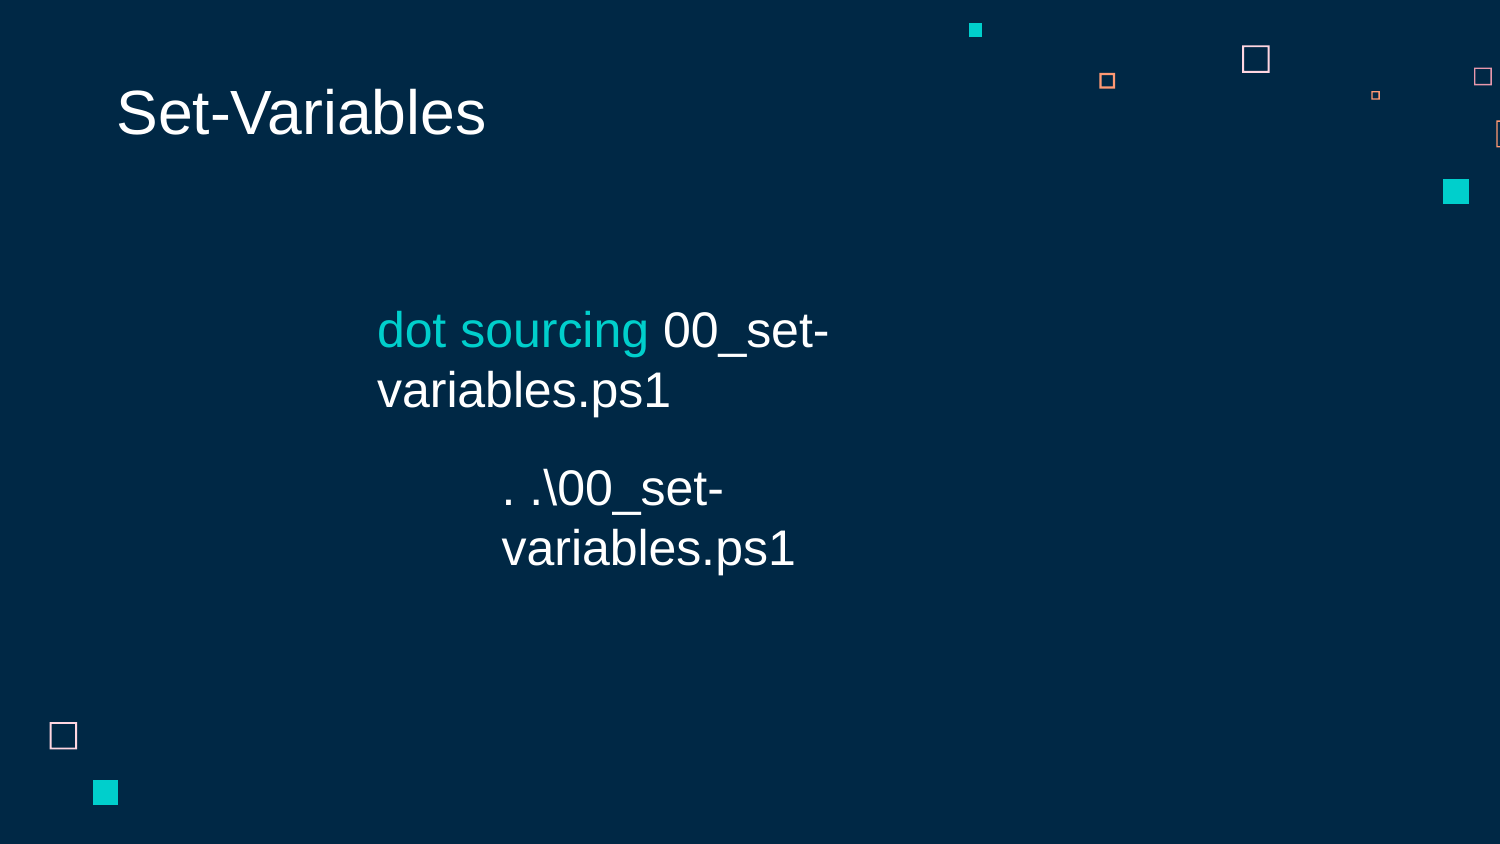

# Set-Variables
dot sourcing 00_set-variables.ps1
. .\00_set-variables.ps1